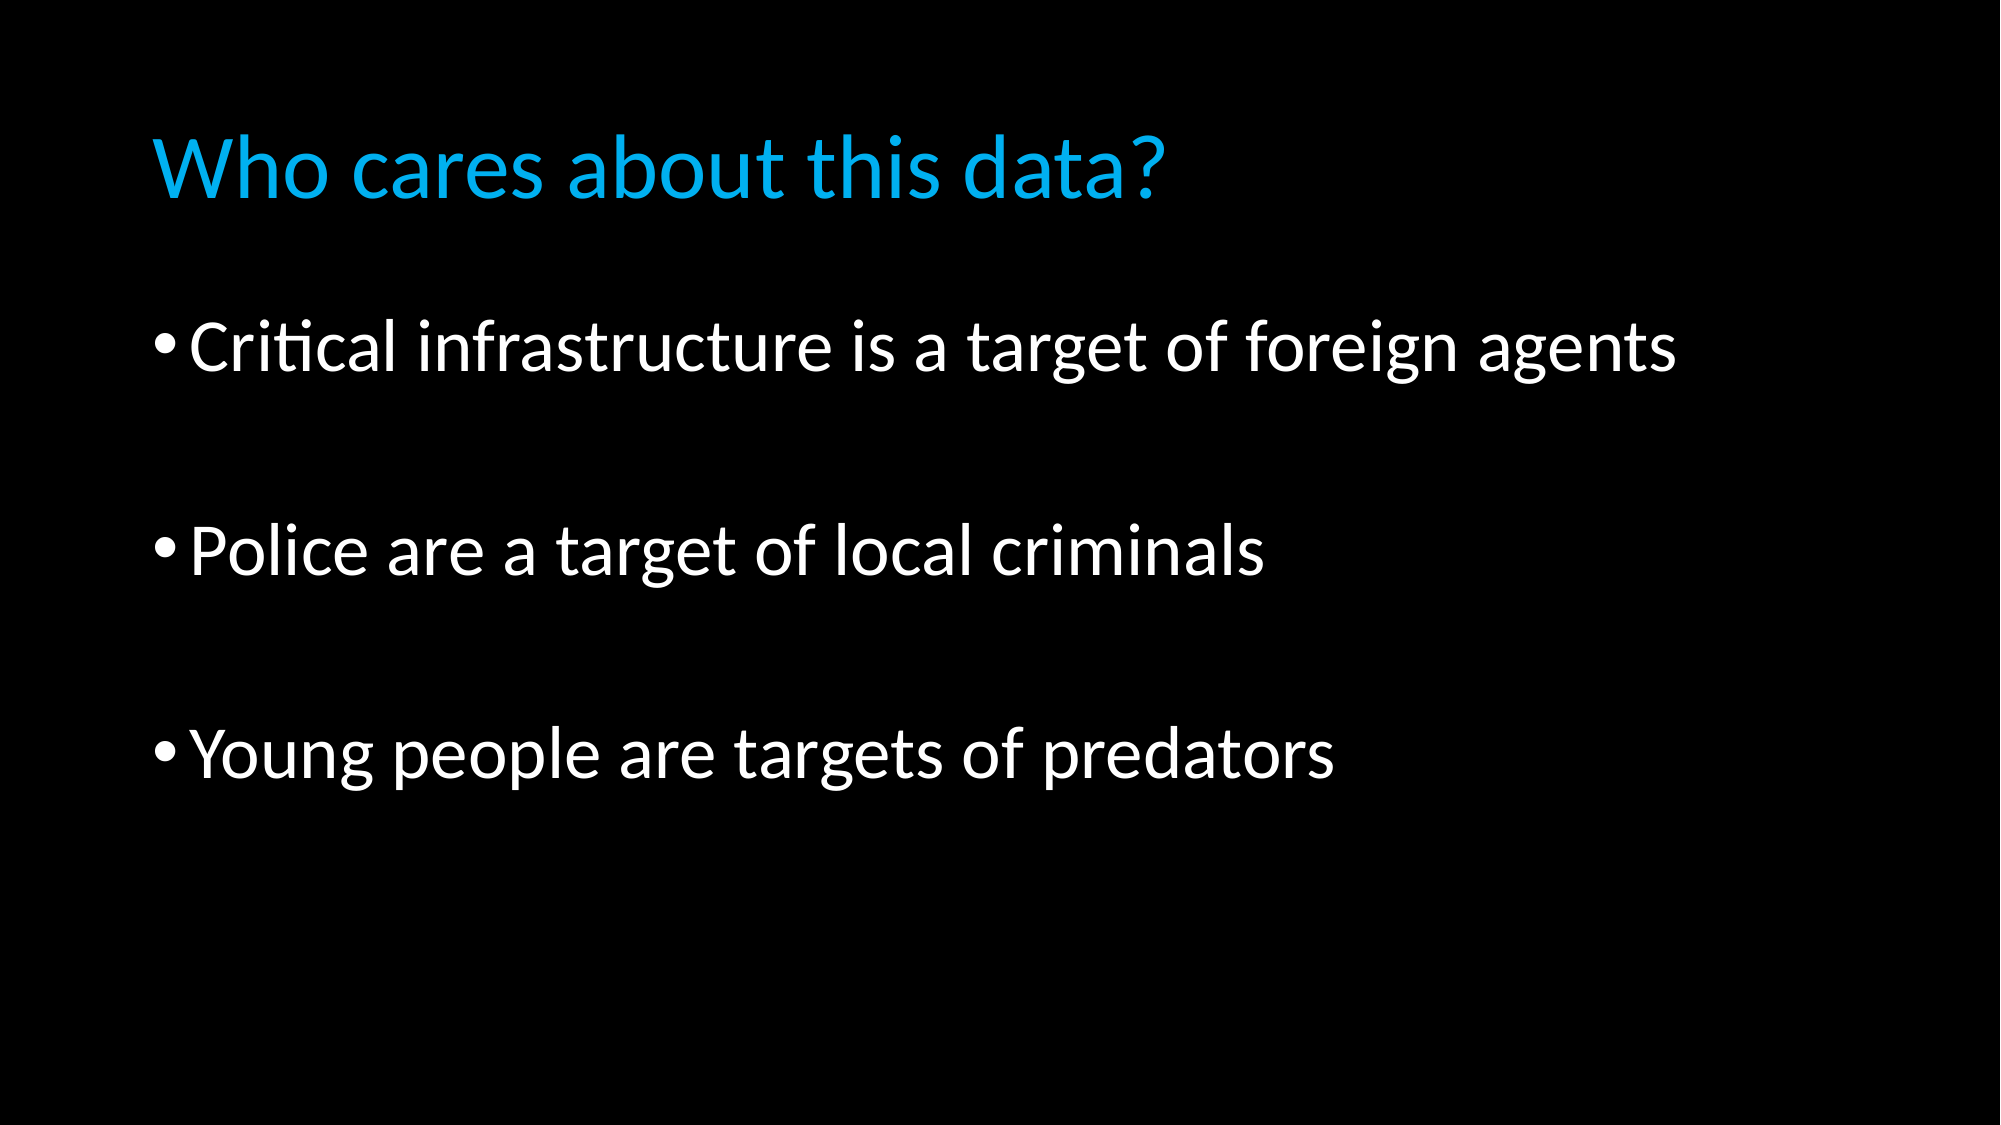

# Who cares about this data?
Critical infrastructure is a target of foreign agents

Police are a target of local criminals

Young people are targets of predators